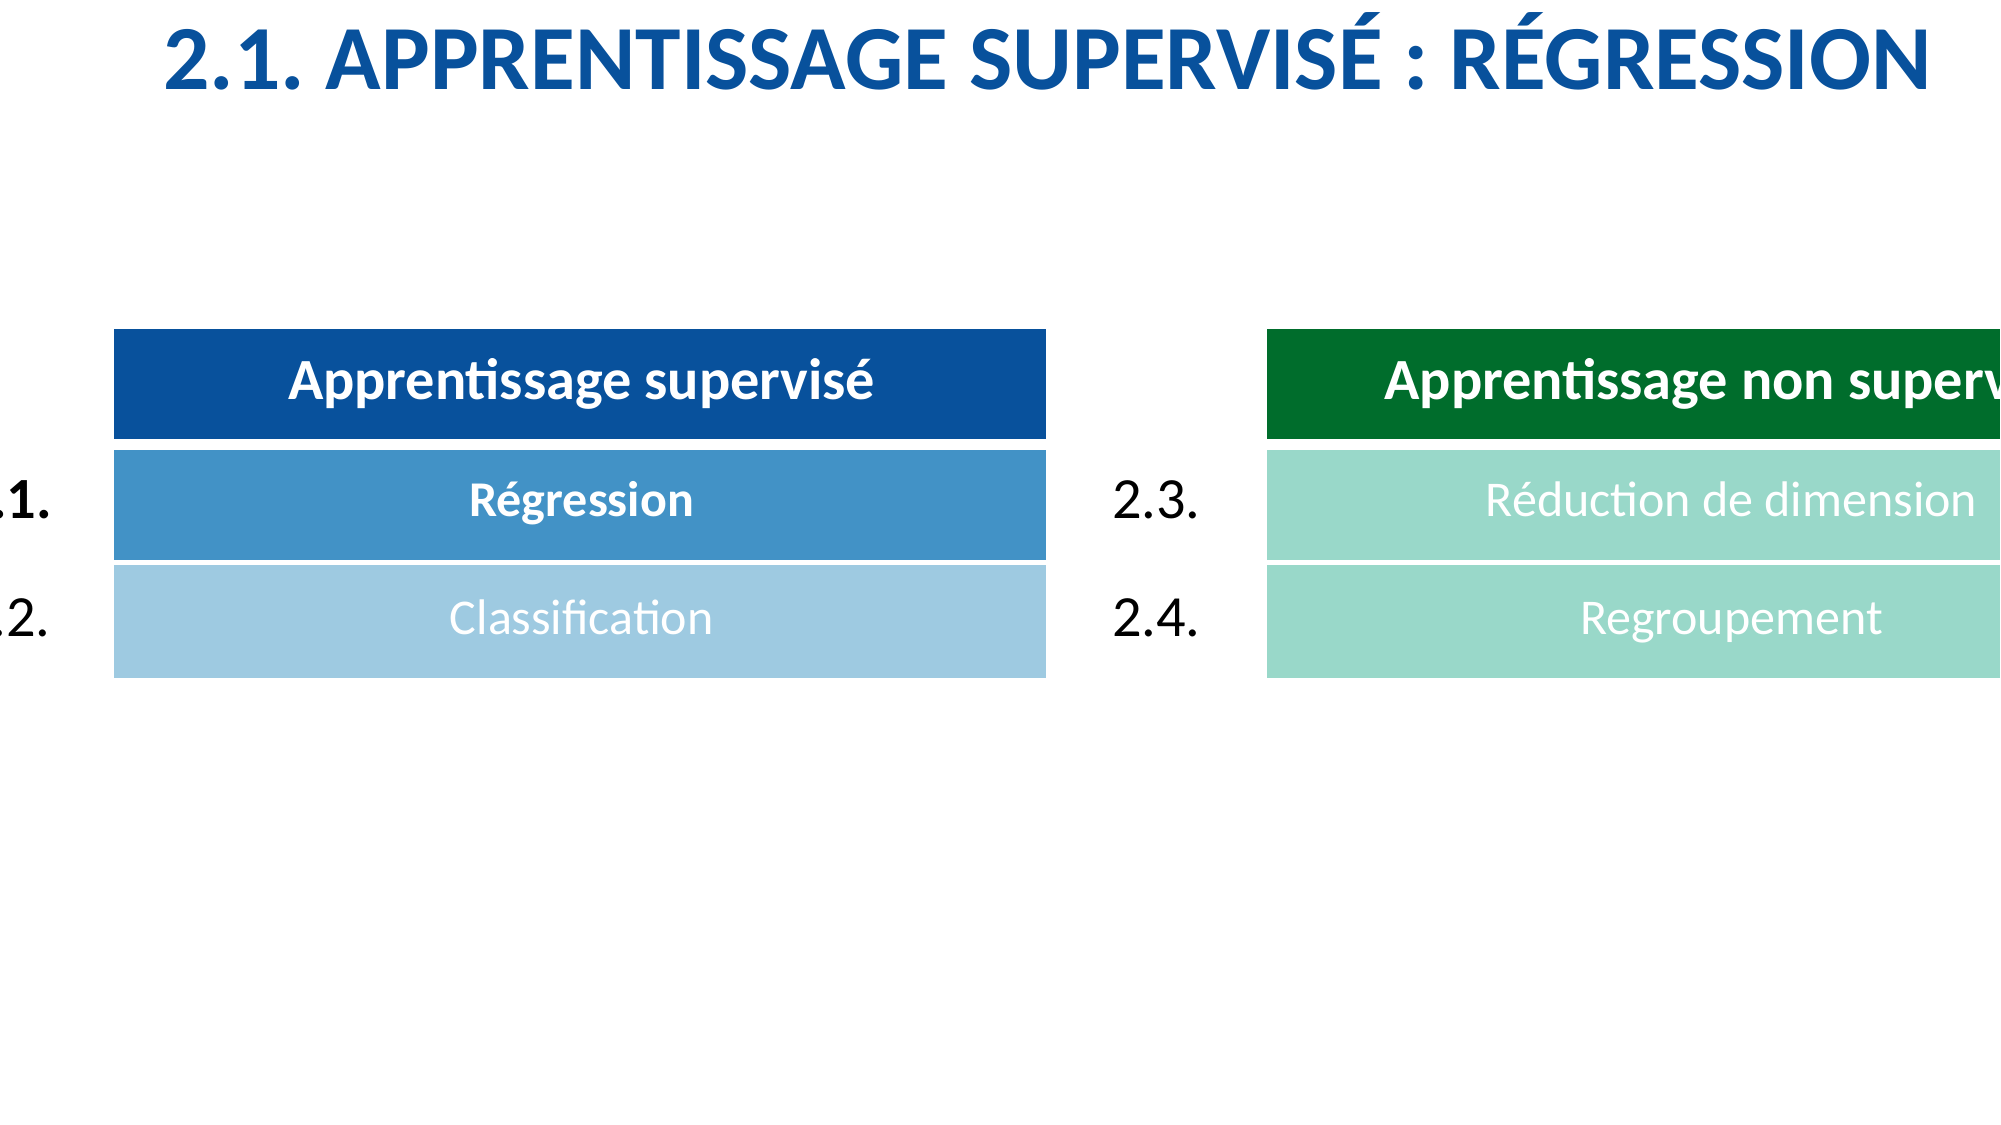

2.1. APPRENTISSAGE SUPERVISÉ : RÉGRESSION
|  | Apprentissage supervisé |  | Apprentissage non supervisé |
| --- | --- | --- | --- |
| 2.1. | Régression | 2.3. | Réduction de dimension |
| 2.2. | Classification | 2.4. | Regroupement |